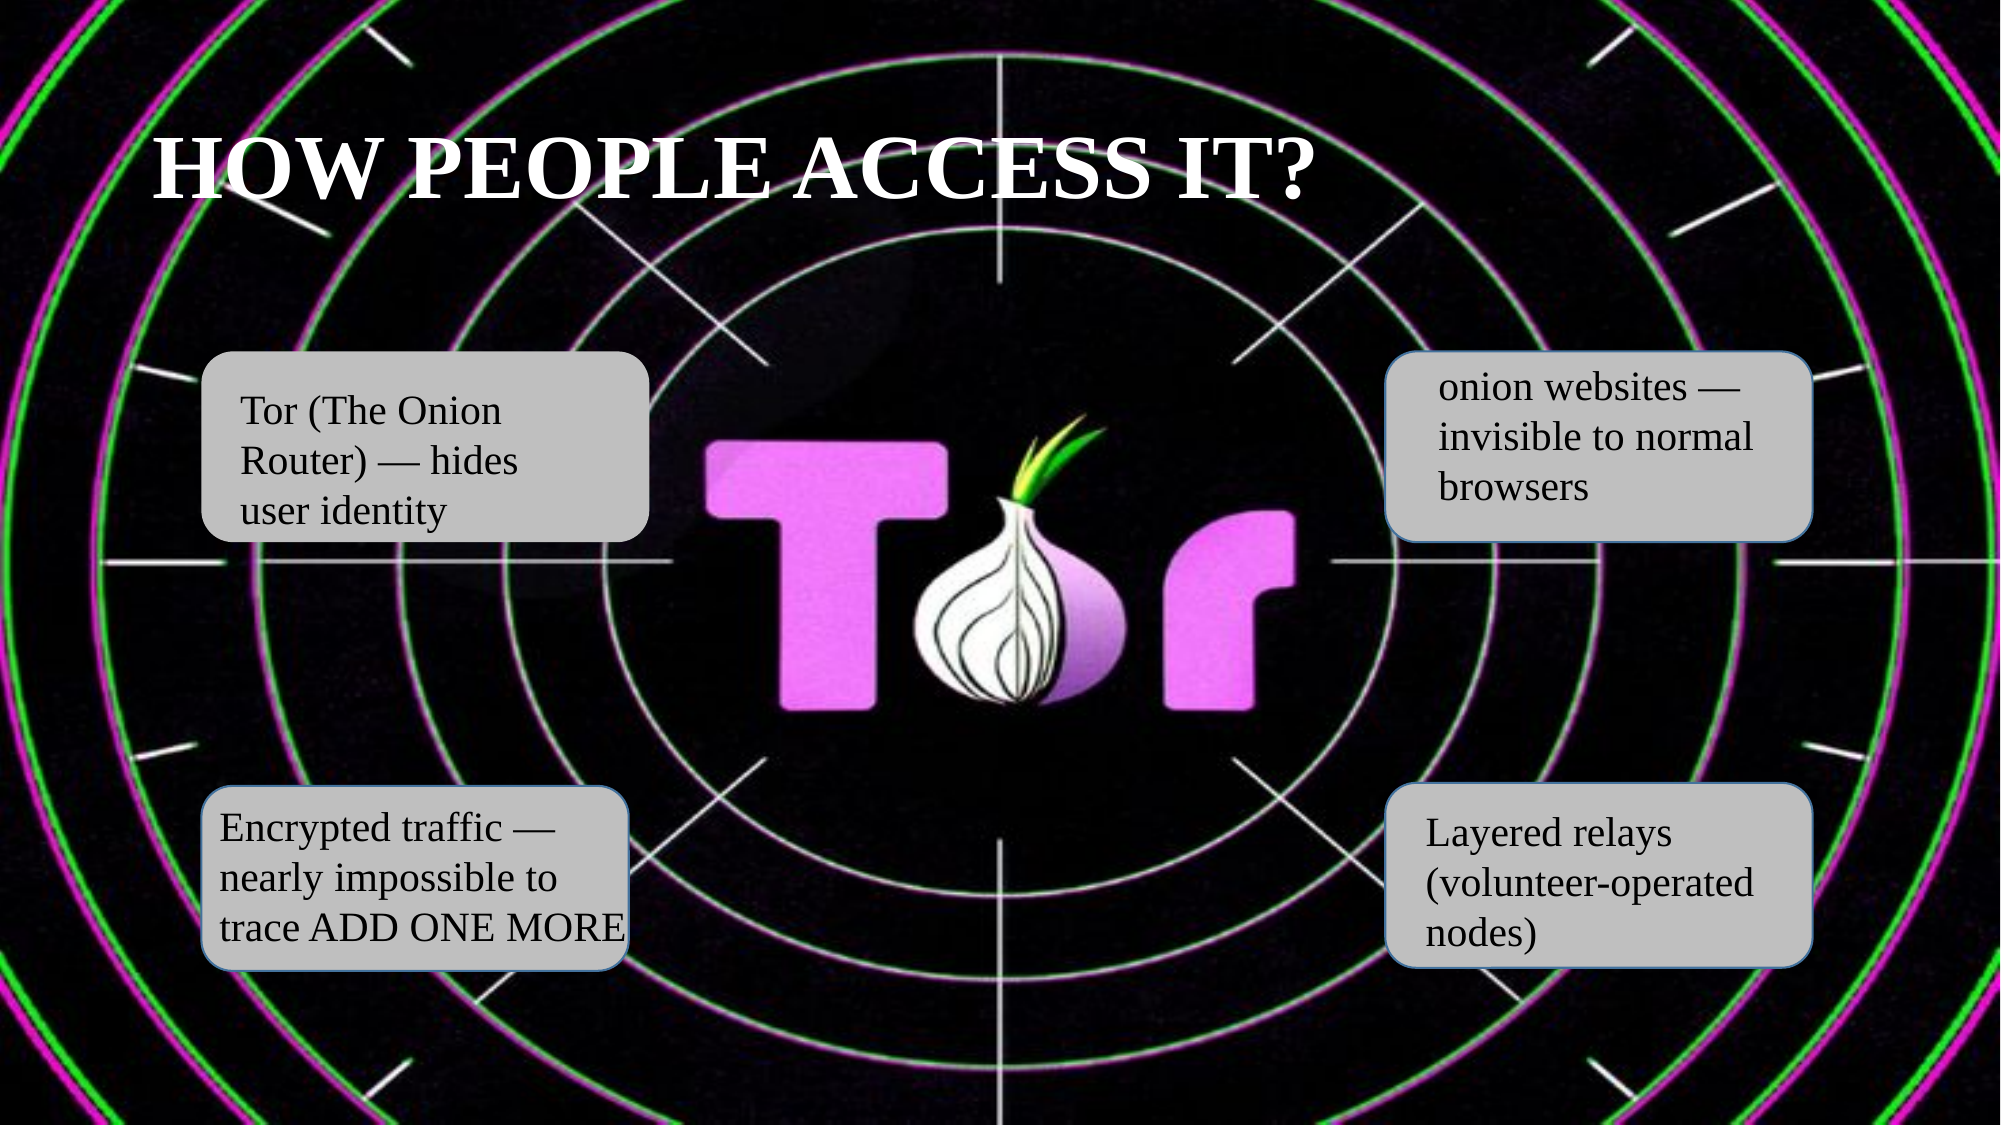

# HOW PEOPLE ACCESS IT?

onion websites — invisible to normal browsers
Tor (The Onion Router) — hides user identity

Encrypted traffic — nearly impossible to trace ADD ONE MORE
Layered relays (volunteer-operated nodes)